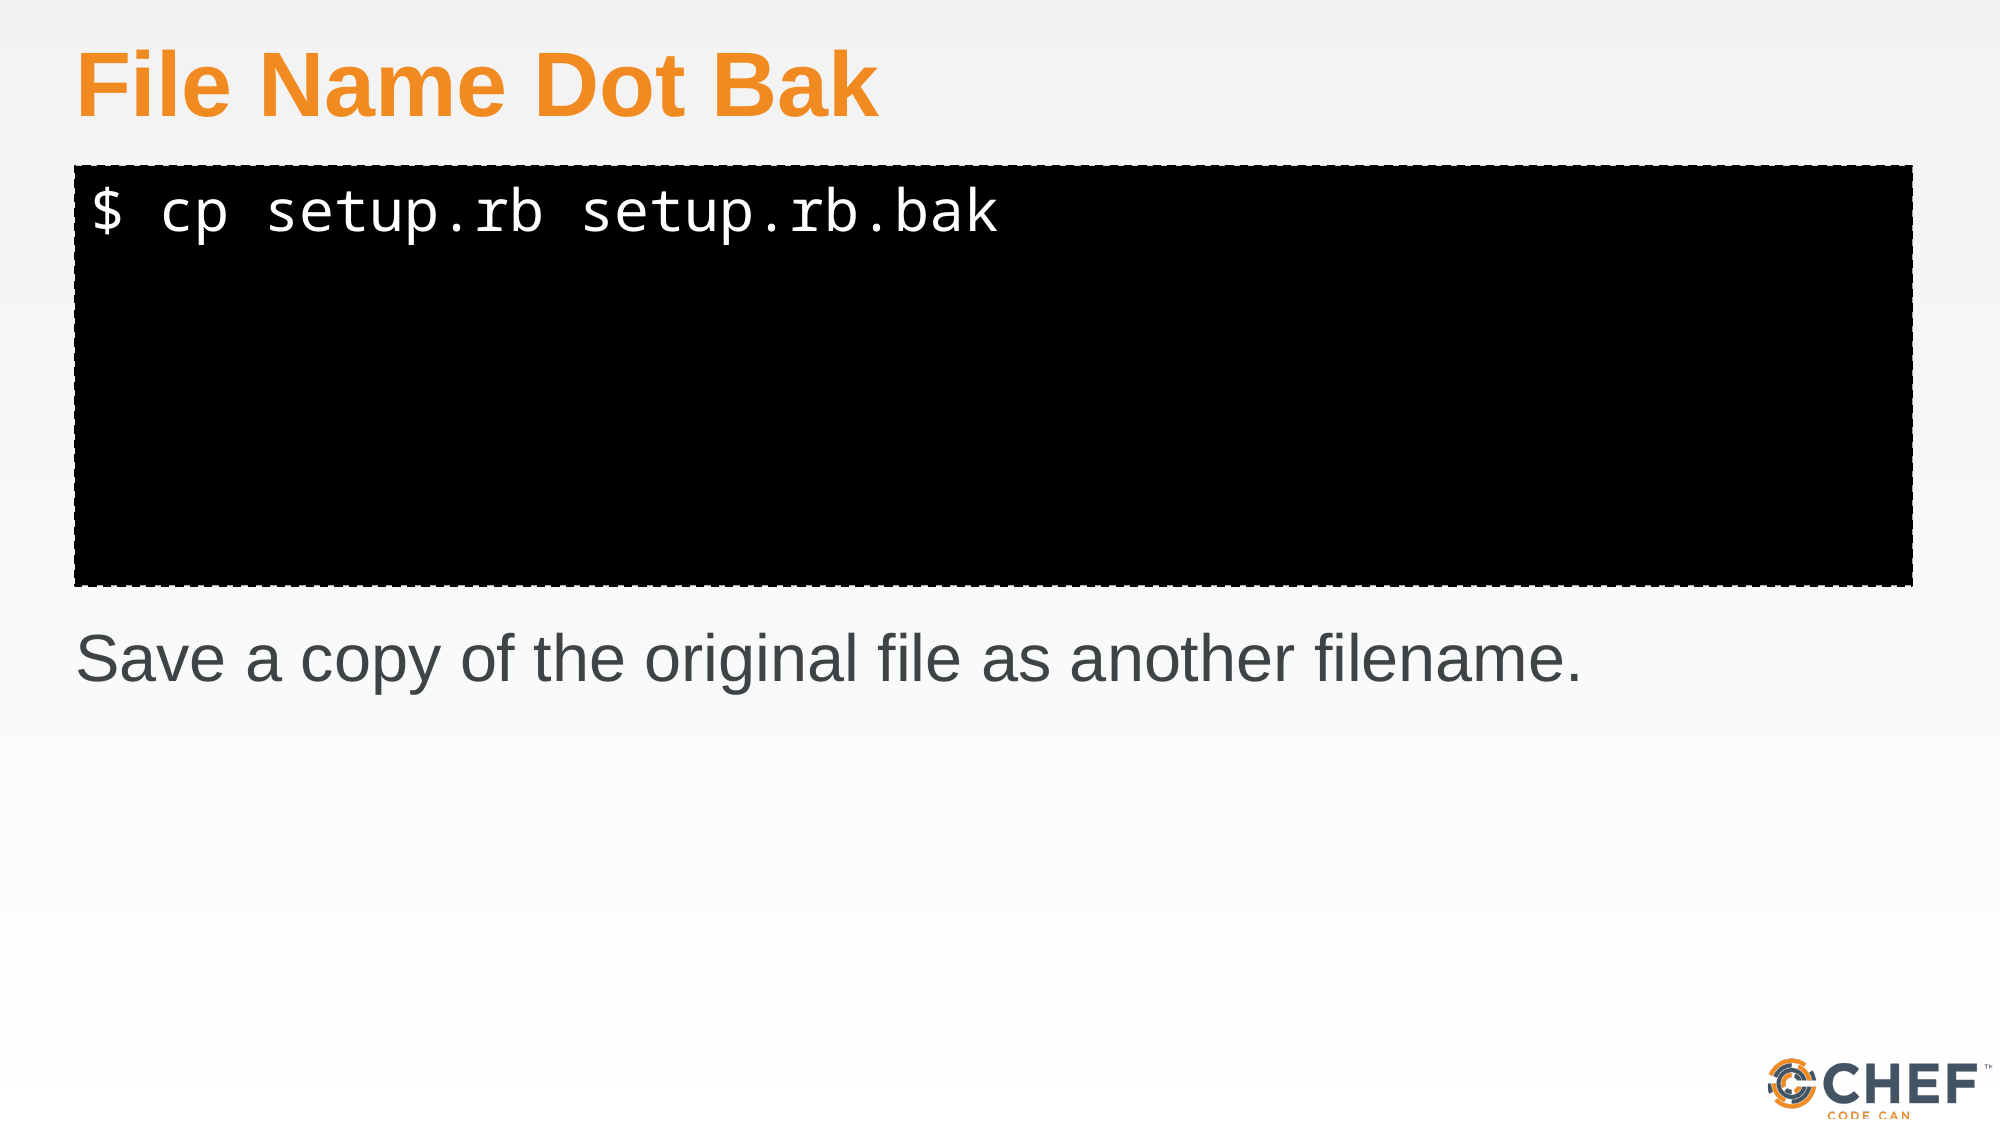

# File Name Dot Bak
$ cp setup.rb setup.rb.bak
Save a copy of the original file as another filename.